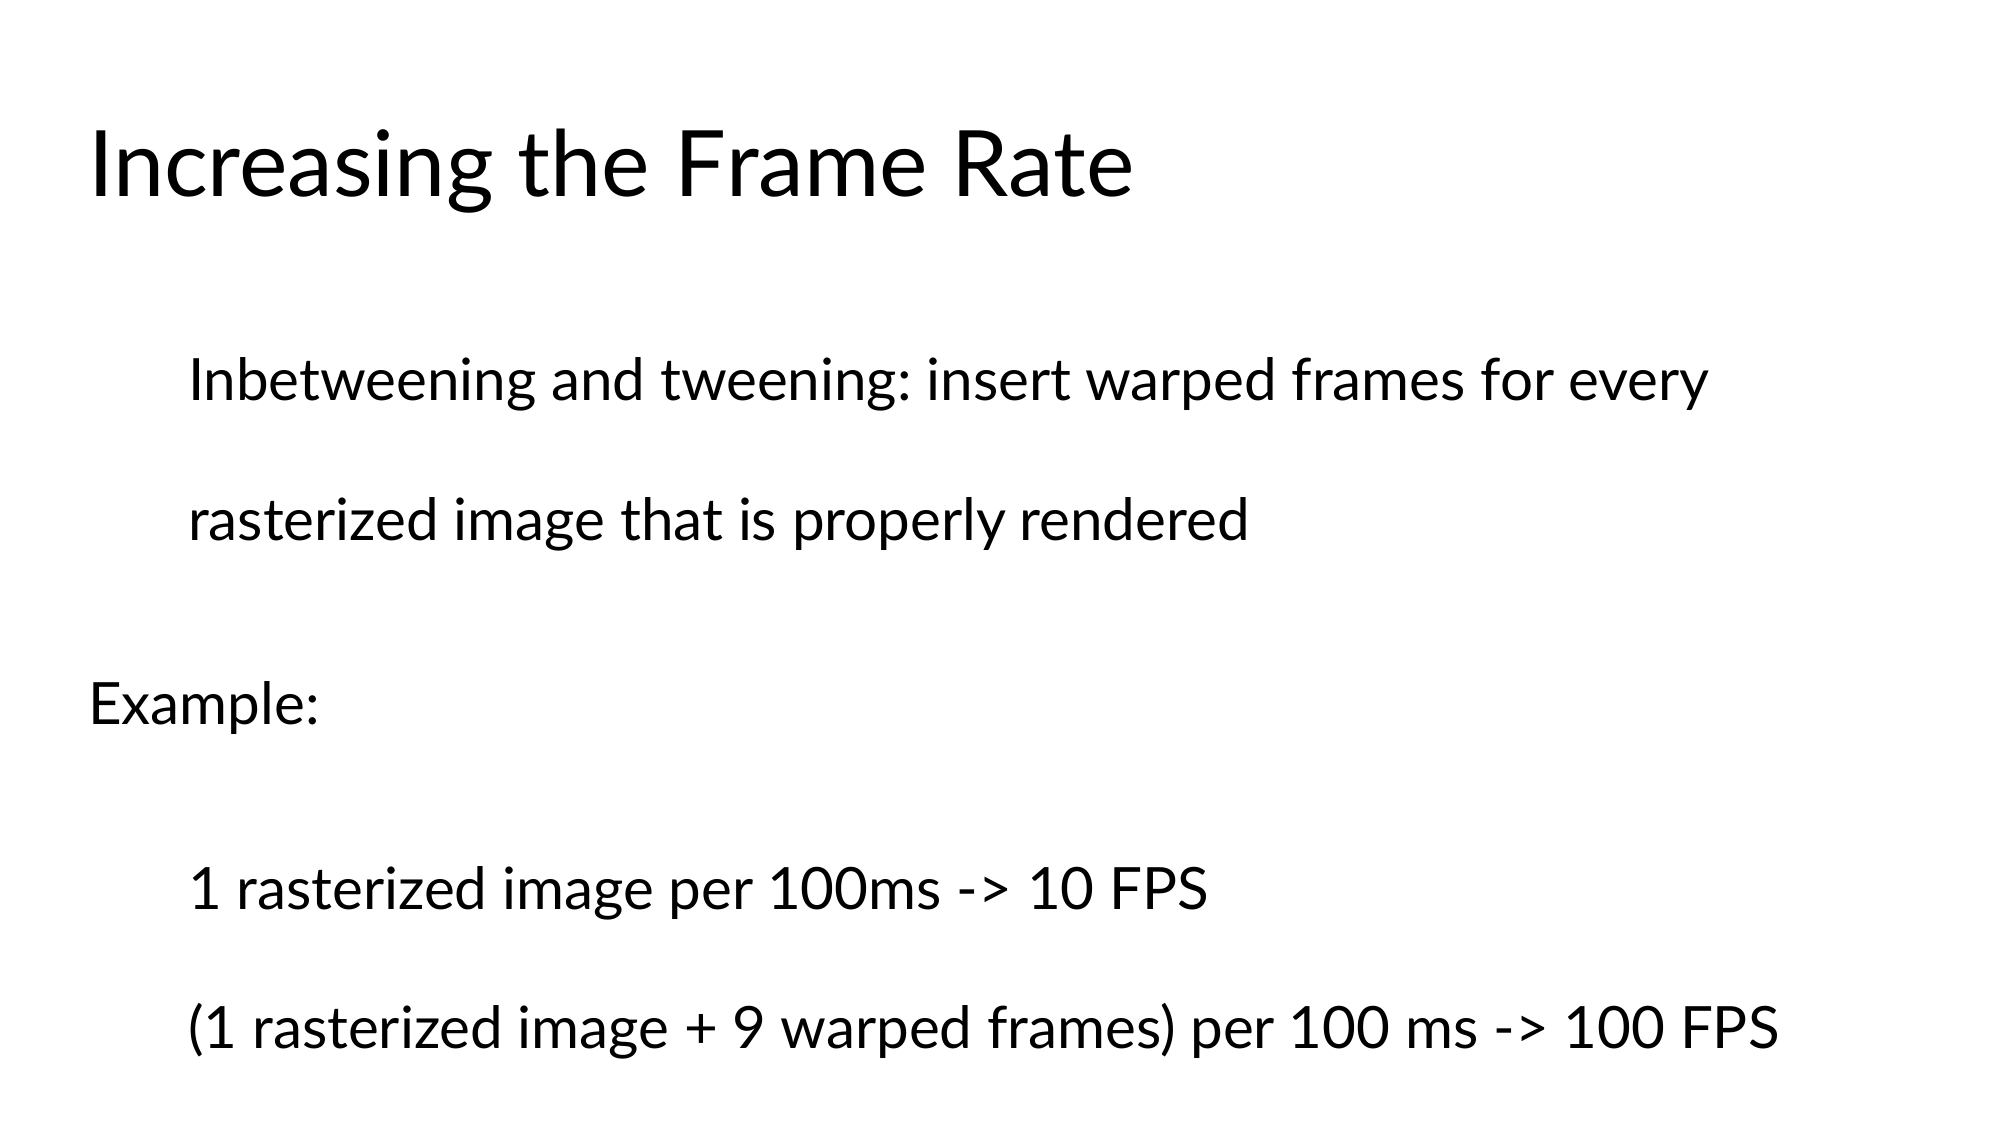

# Increasing the Frame Rate
Inbetweening and tweening: insert warped frames for every rasterized image that is properly rendered
Example:
1 rasterized image per 100ms -> 10 FPS
(1 rasterized image + 9 warped frames) per 100 ms -> 100 FPS